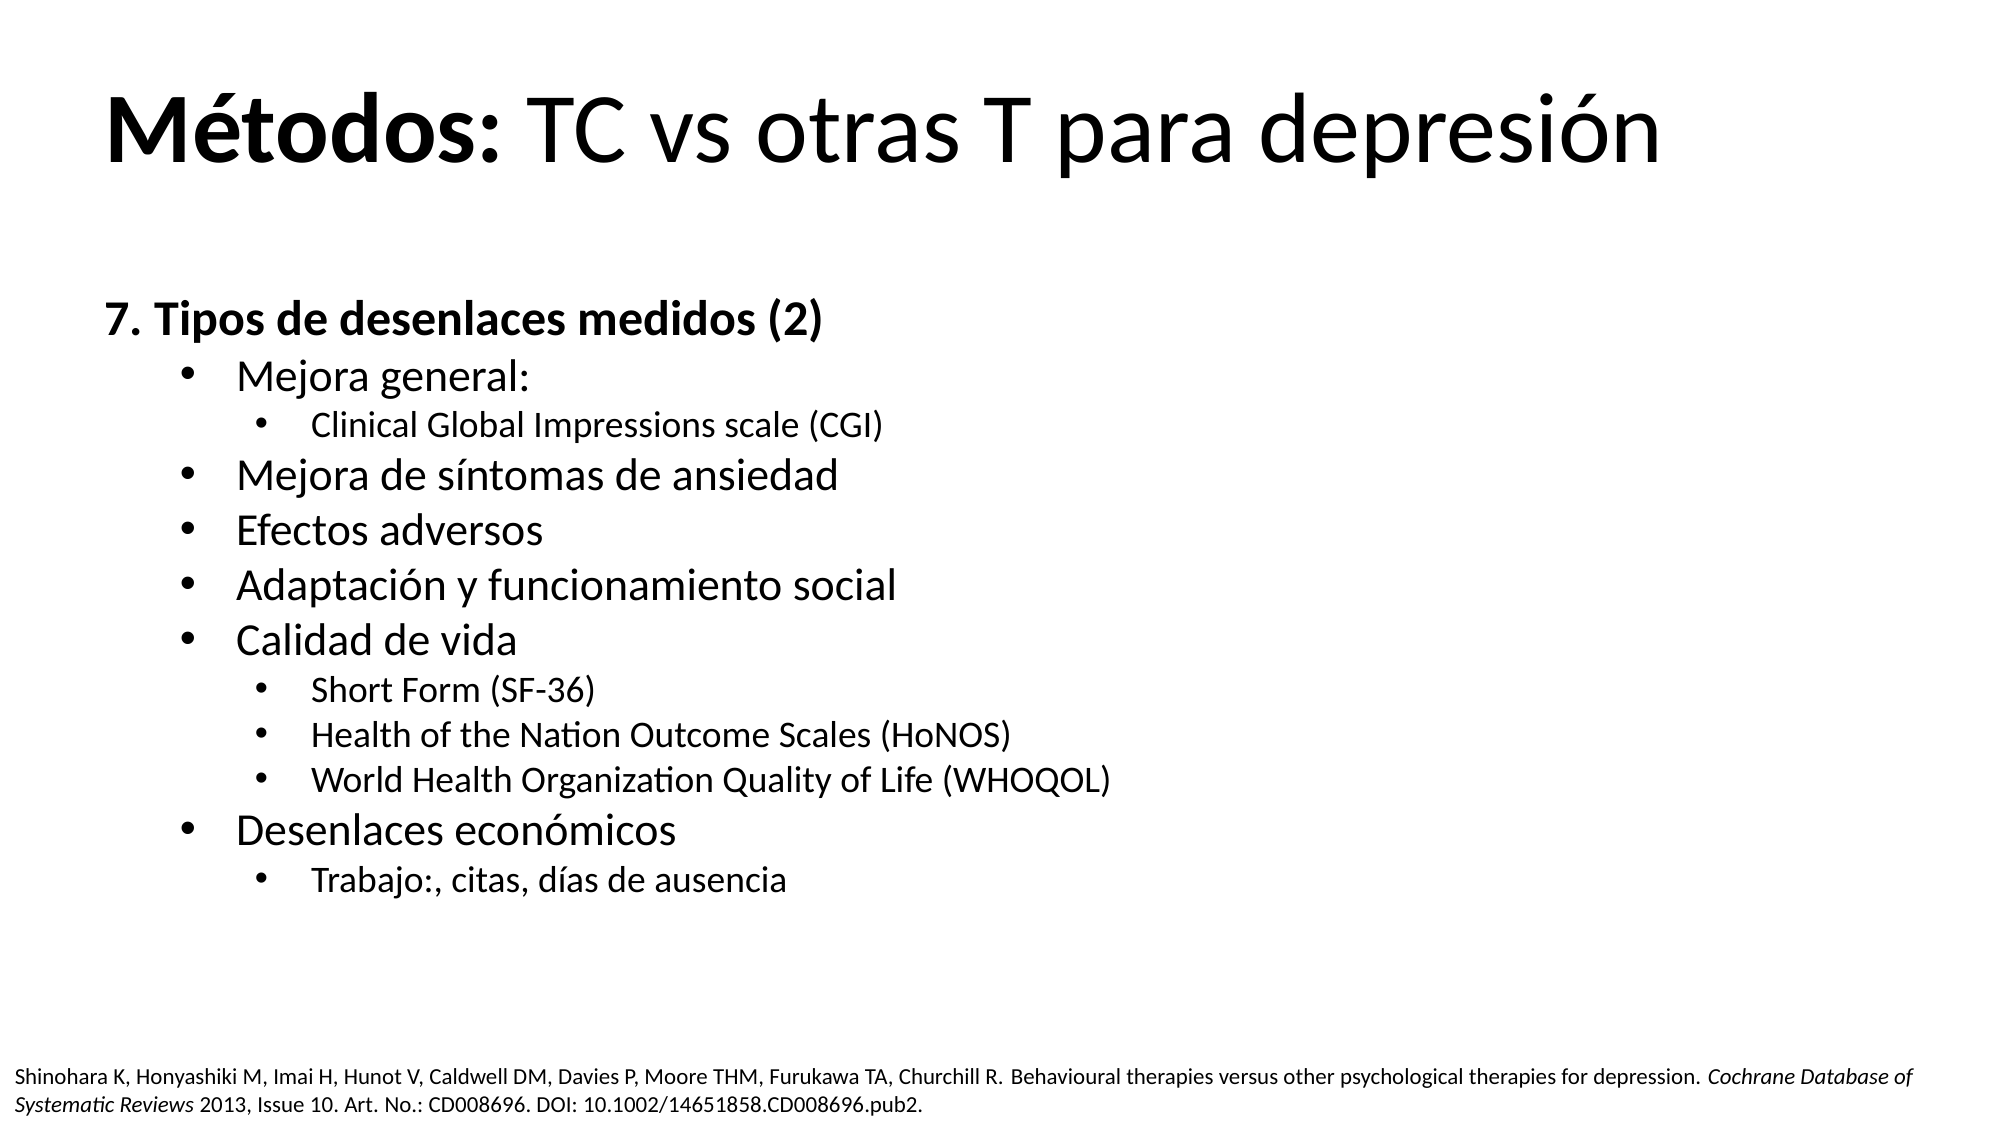

Métodos: TC vs otras T para depresión
7. Tipos de desenlaces medidos (2)
Mejora general:
Clinical Global Impressions scale (CGI)
Mejora de síntomas de ansiedad
Efectos adversos
Adaptación y funcionamiento social
Calidad de vida
Short Form (SF-36)
Health of the Nation Outcome Scales (HoNOS)
World Health Organization Quality of Life (WHOQOL)
Desenlaces económicos
Trabajo:, citas, días de ausencia

Shinohara K, Honyashiki M, Imai H, Hunot V, Caldwell DM, Davies P, Moore THM, Furukawa TA, Churchill R. Behavioural therapies versus other psychological therapies for depression. Cochrane Database of Systematic Reviews 2013, Issue 10. Art. No.: CD008696. DOI: 10.1002/14651858.CD008696.pub2.